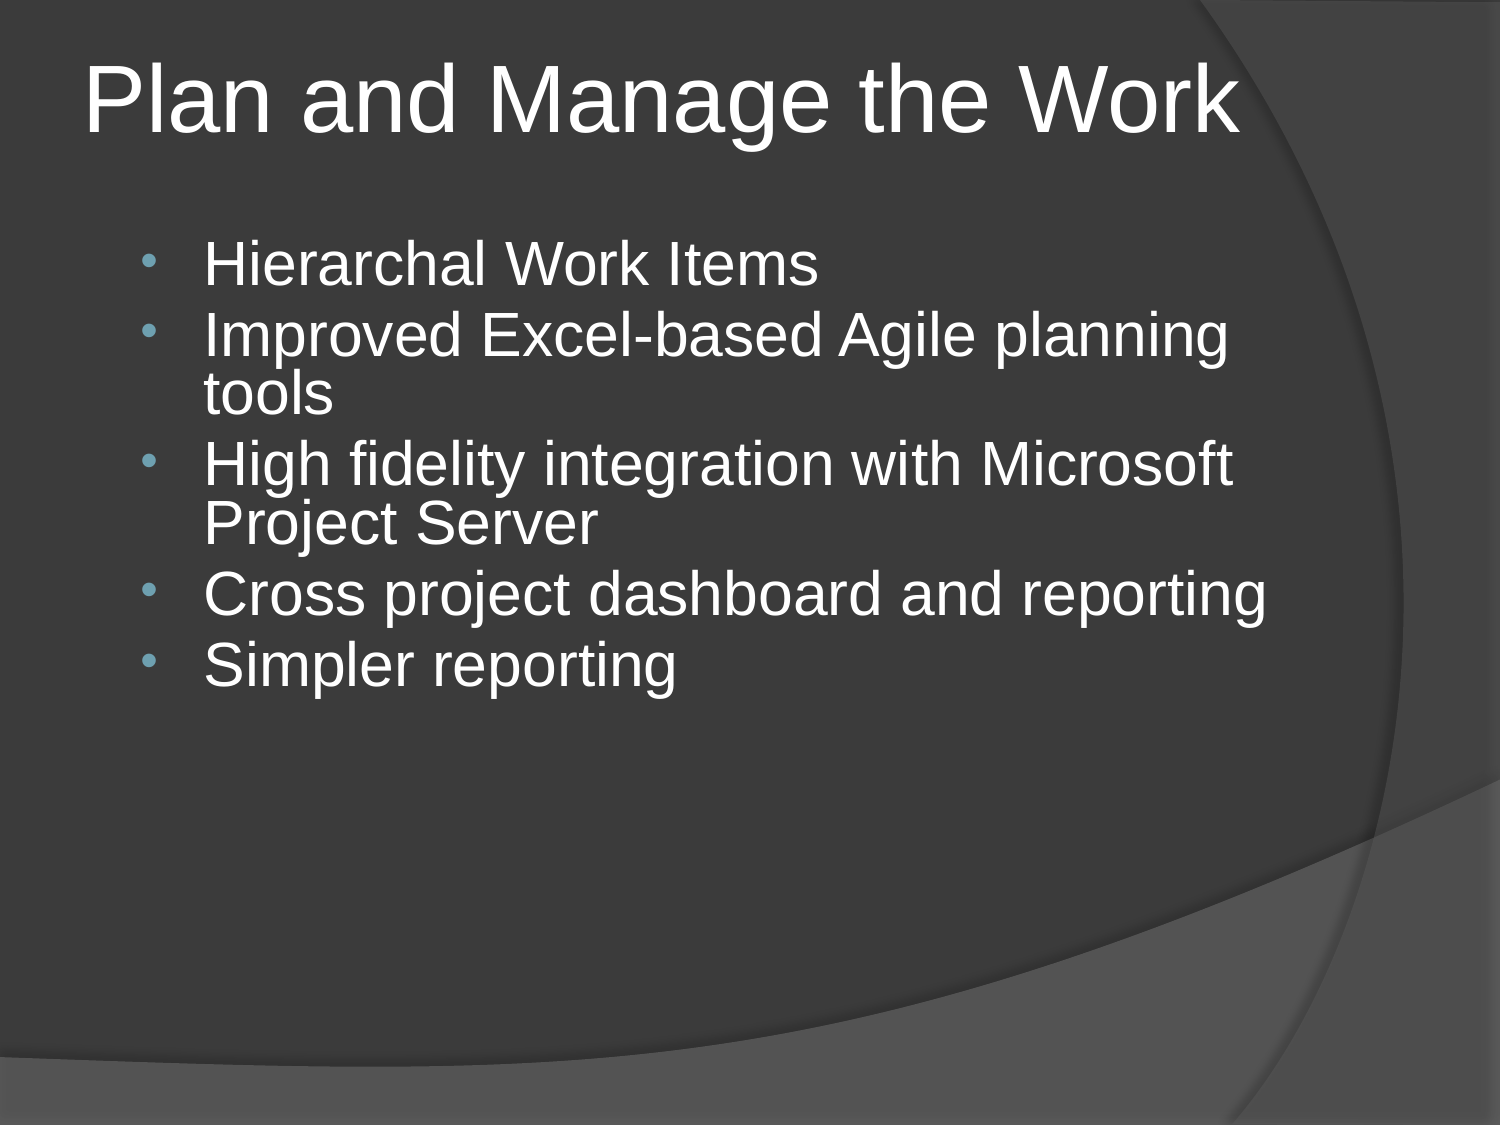

# Plan and Manage the Work
Hierarchal Work Items
Improved Excel-based Agile planning tools
High fidelity integration with Microsoft Project Server
Cross project dashboard and reporting
Simpler reporting